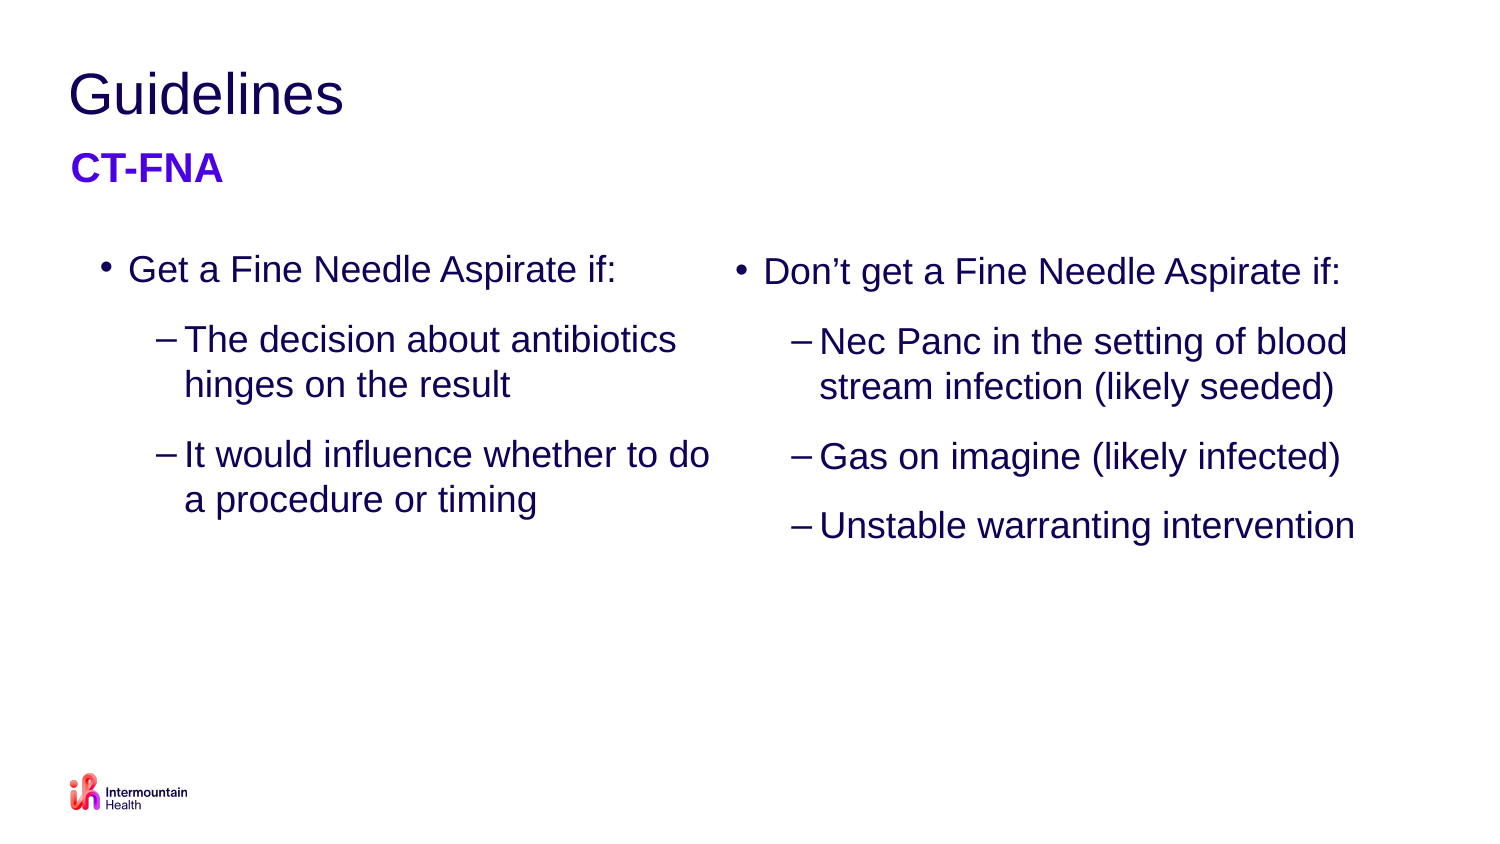

# Guidelines
CT-FNA
Get a Fine Needle Aspirate if:
The decision about antibiotics hinges on the result
It would influence whether to do a procedure or timing
Don’t get a Fine Needle Aspirate if:
Nec Panc in the setting of blood stream infection (likely seeded)
Gas on imagine (likely infected)
Unstable warranting intervention
12/2/25